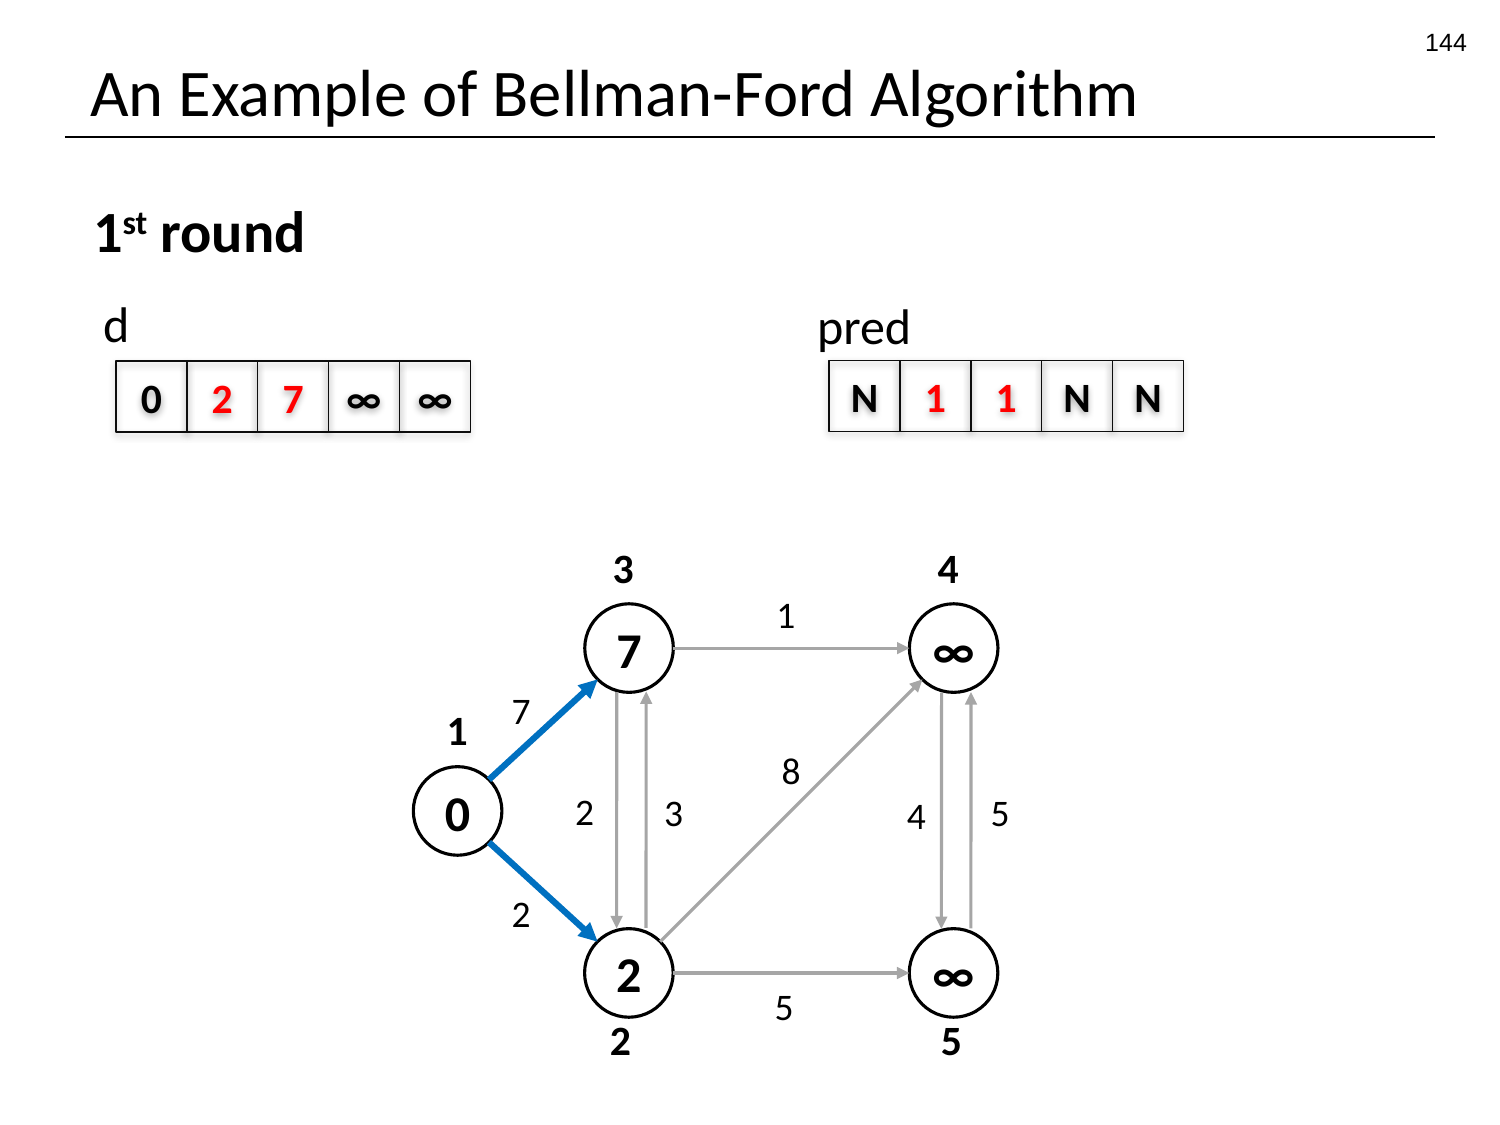

144
# An Example of Bellman-Ford Algorithm
1st round
d
pred
N
1
1
N
N
0
2
7
∞
∞
3
4
1
7
∞
7
1
8
0
2
3
5
4
2
2
∞
5
2
5